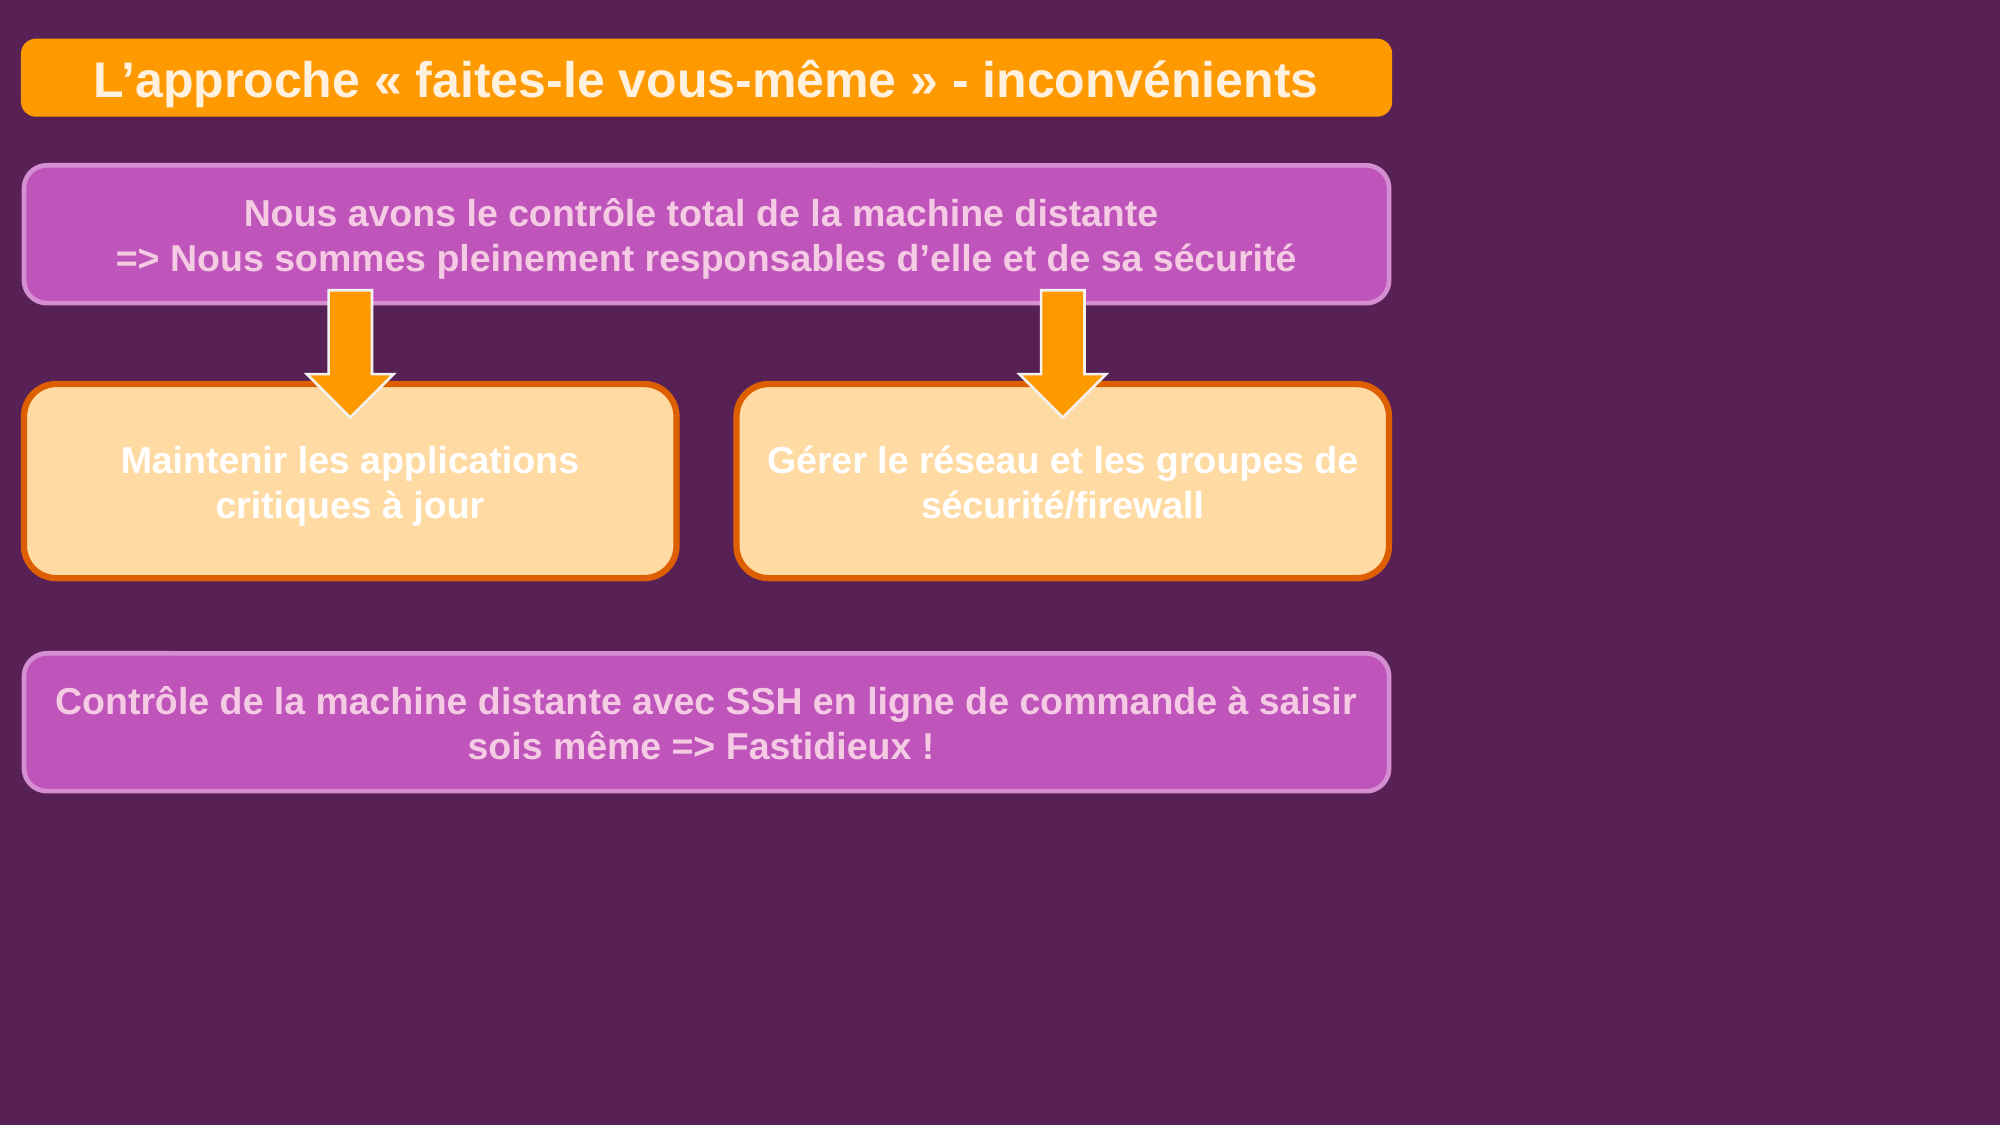

L’approche « faites-le vous-même » - inconvénients
Nous avons le contrôle total de la machine distante
=> Nous sommes pleinement responsables d’elle et de sa sécurité

Maintenir les applications critiques à jour
Gérer le réseau et les groupes de sécurité/firewall
Contrôle de la machine distante avec SSH en ligne de commande à saisir sois même => Fastidieux !